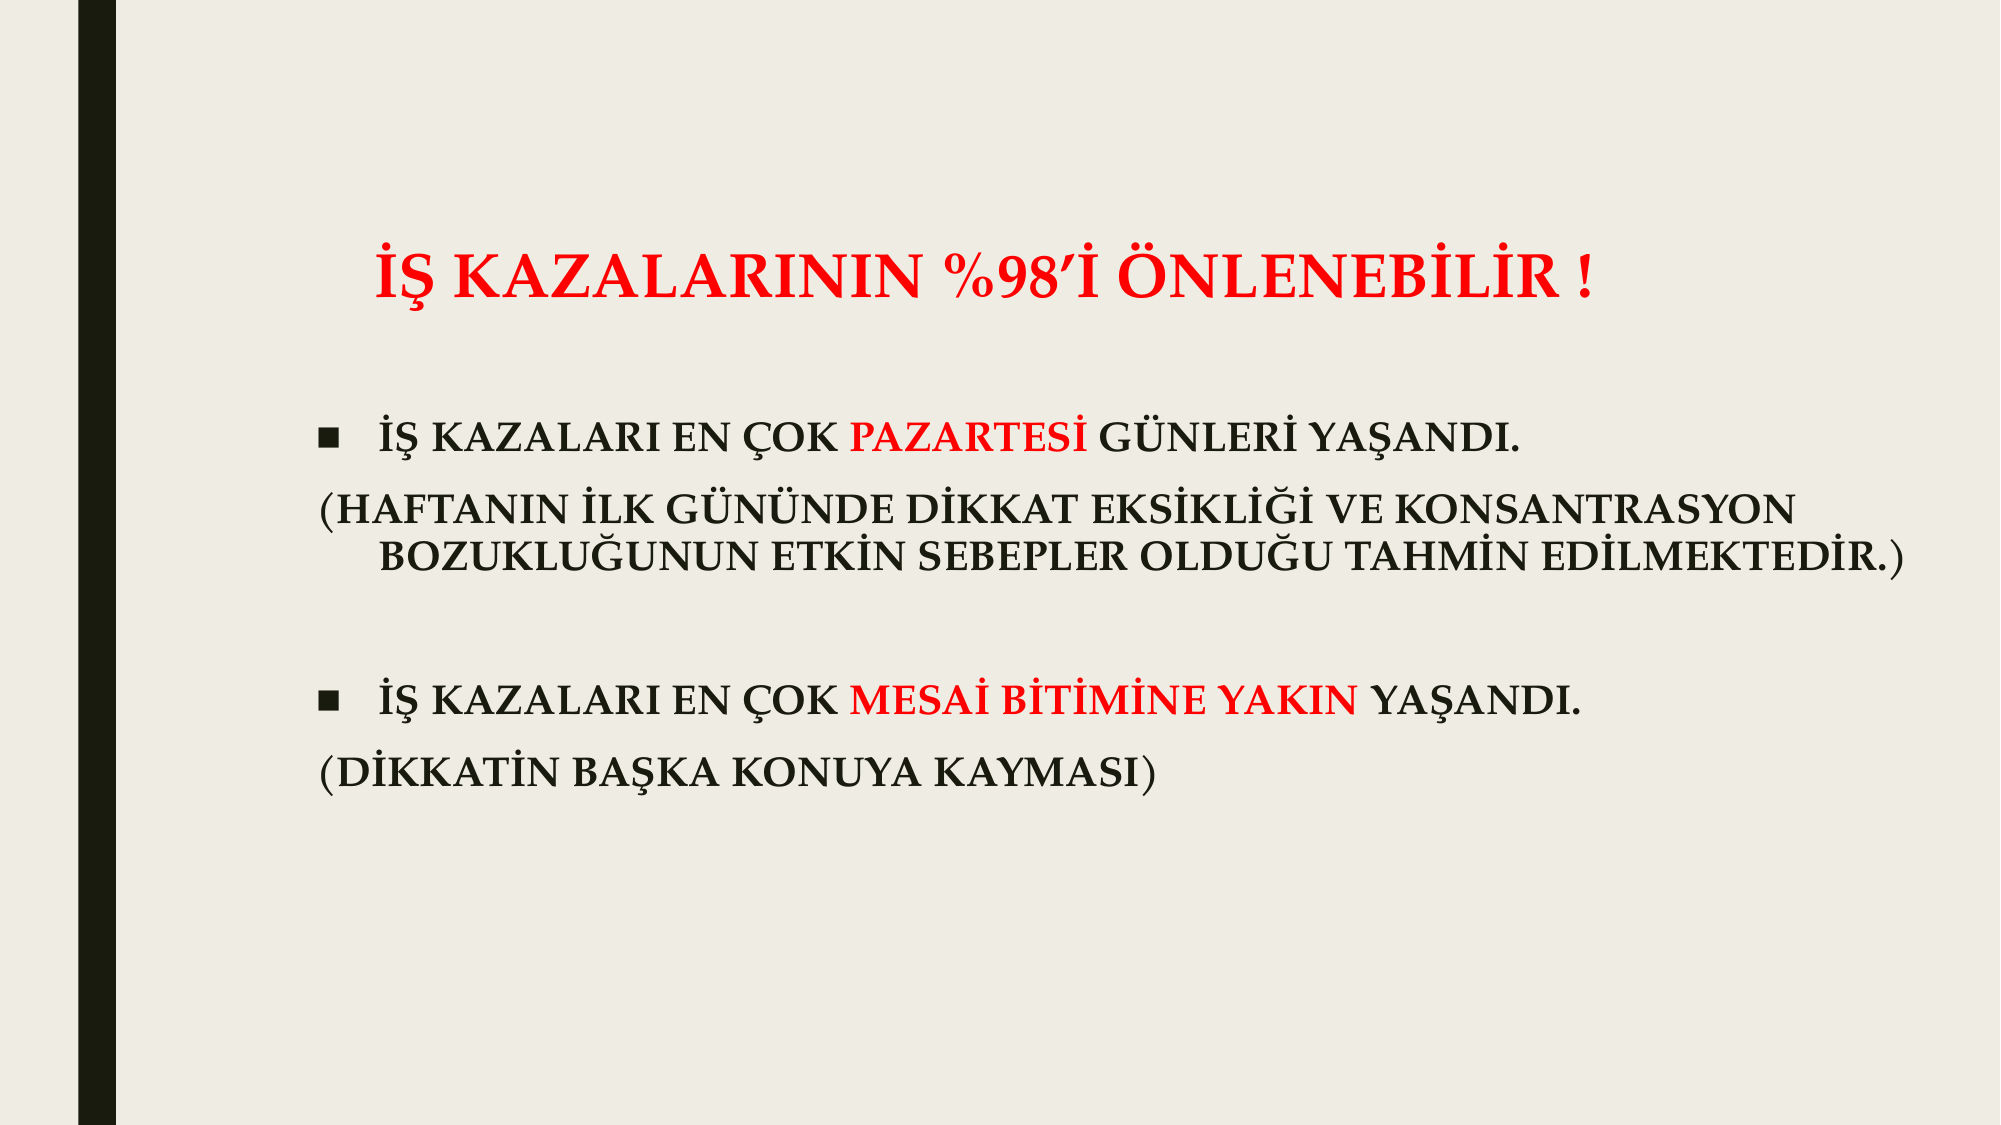

# İŞ KAZALARININ %98’İ ÖNLENEBİLİR !
İŞ KAZALARI EN ÇOK PAZARTESİ GÜNLERİ YAŞANDI.
(HAFTANIN İLK GÜNÜNDE DİKKAT EKSİKLİĞİ VE KONSANTRASYON BOZUKLUĞUNUN ETKİN SEBEPLER OLDUĞU TAHMİN EDİLMEKTEDİR.)

İŞ KAZALARI EN ÇOK MESAİ BİTİMİNE YAKIN YAŞANDI.
(DİKKATİN BAŞKA KONUYA KAYMASI)